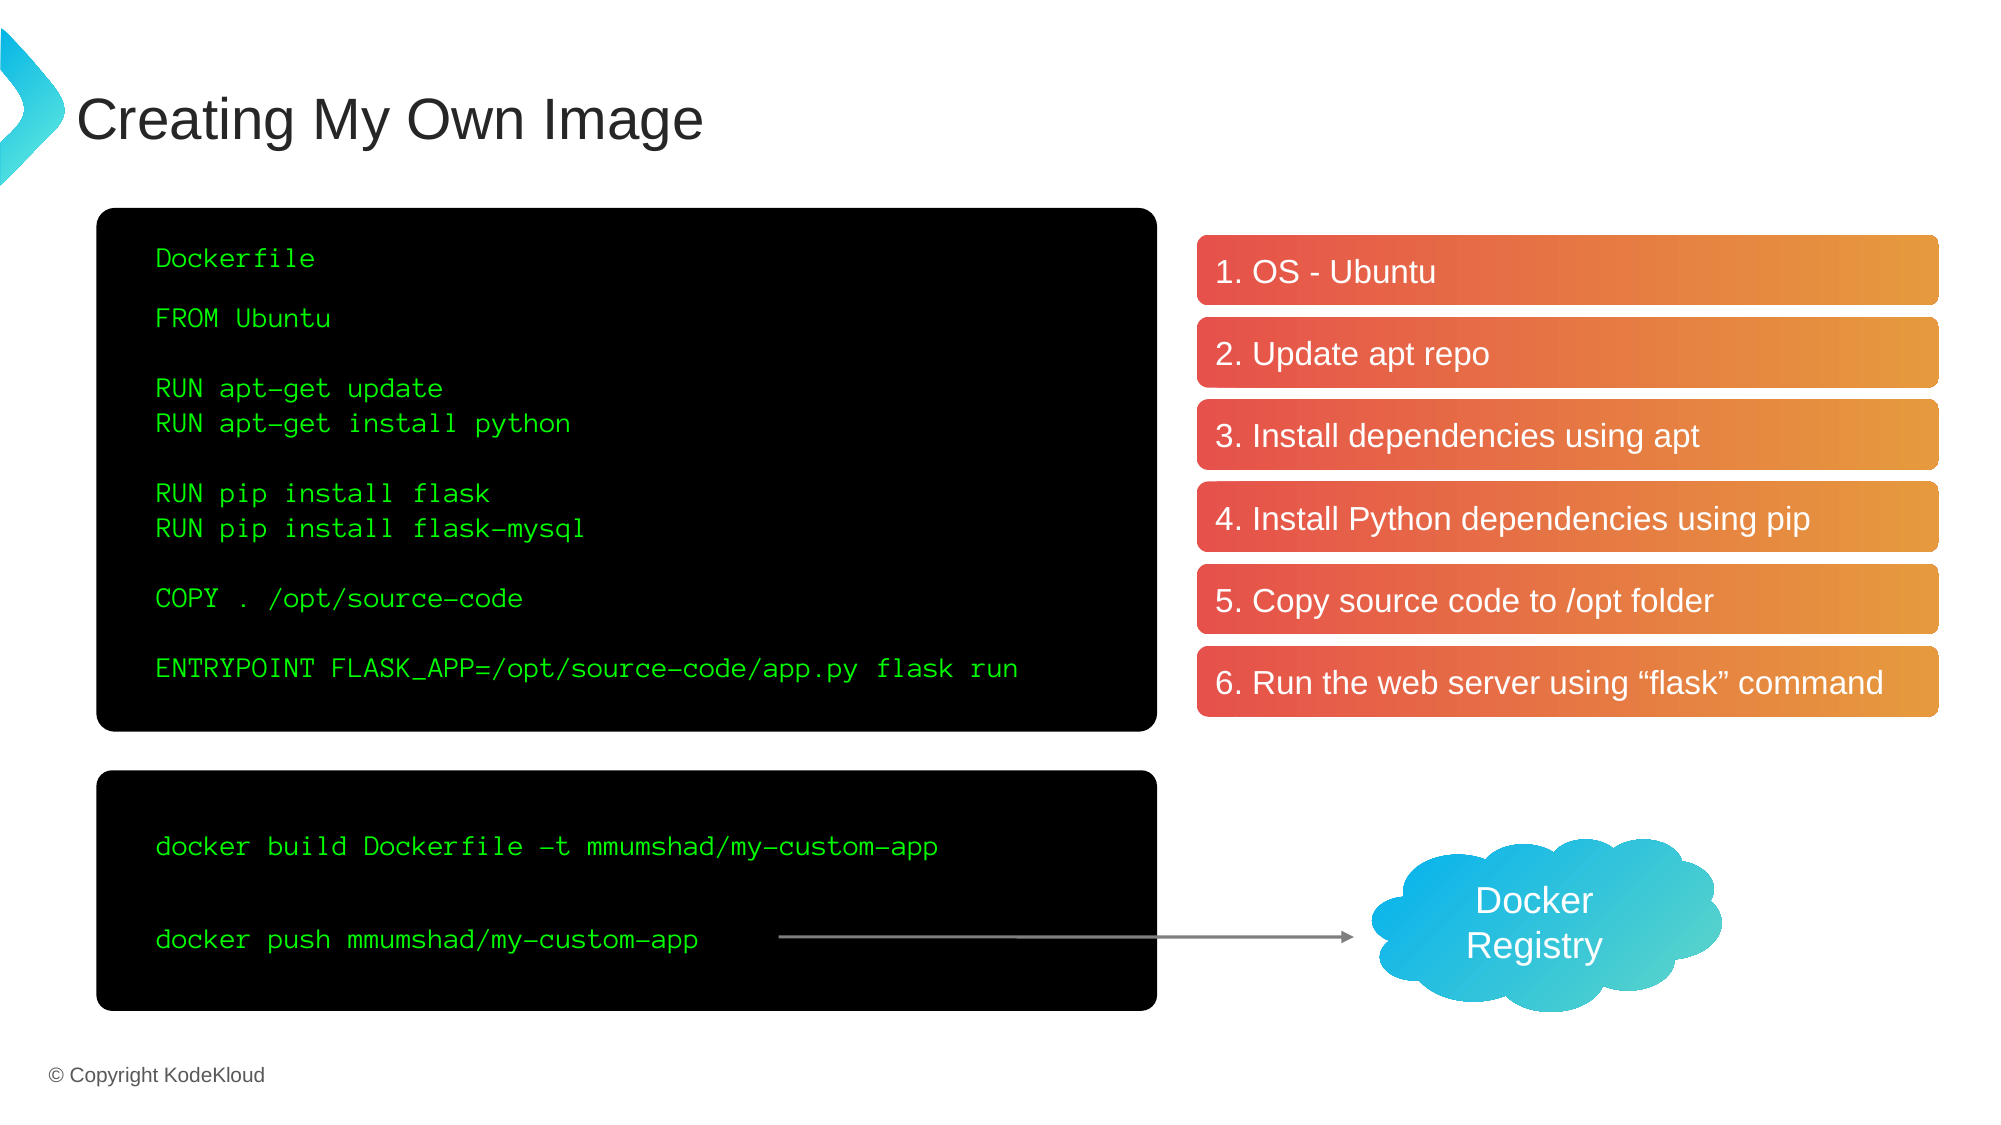

# Creating My Own Image

Dockerfile
1. OS - Ubuntu
FROM Ubuntu

RUN apt-get update
RUN apt-get install python

RUN pip install flask
RUN pip install flask-mysql

COPY . /opt/source-code

ENTRYPOINT FLASK_APP=/opt/source-code/app.py flask run
2. Update apt repo
3. Install dependencies using apt
4. Install Python dependencies using pip
5. Copy source code to /opt folder
6. Run the web server using “flask” command

docker build Dockerfile –t mmumshad/my-custom-app
Docker Registry
docker push mmumshad/my-custom-app